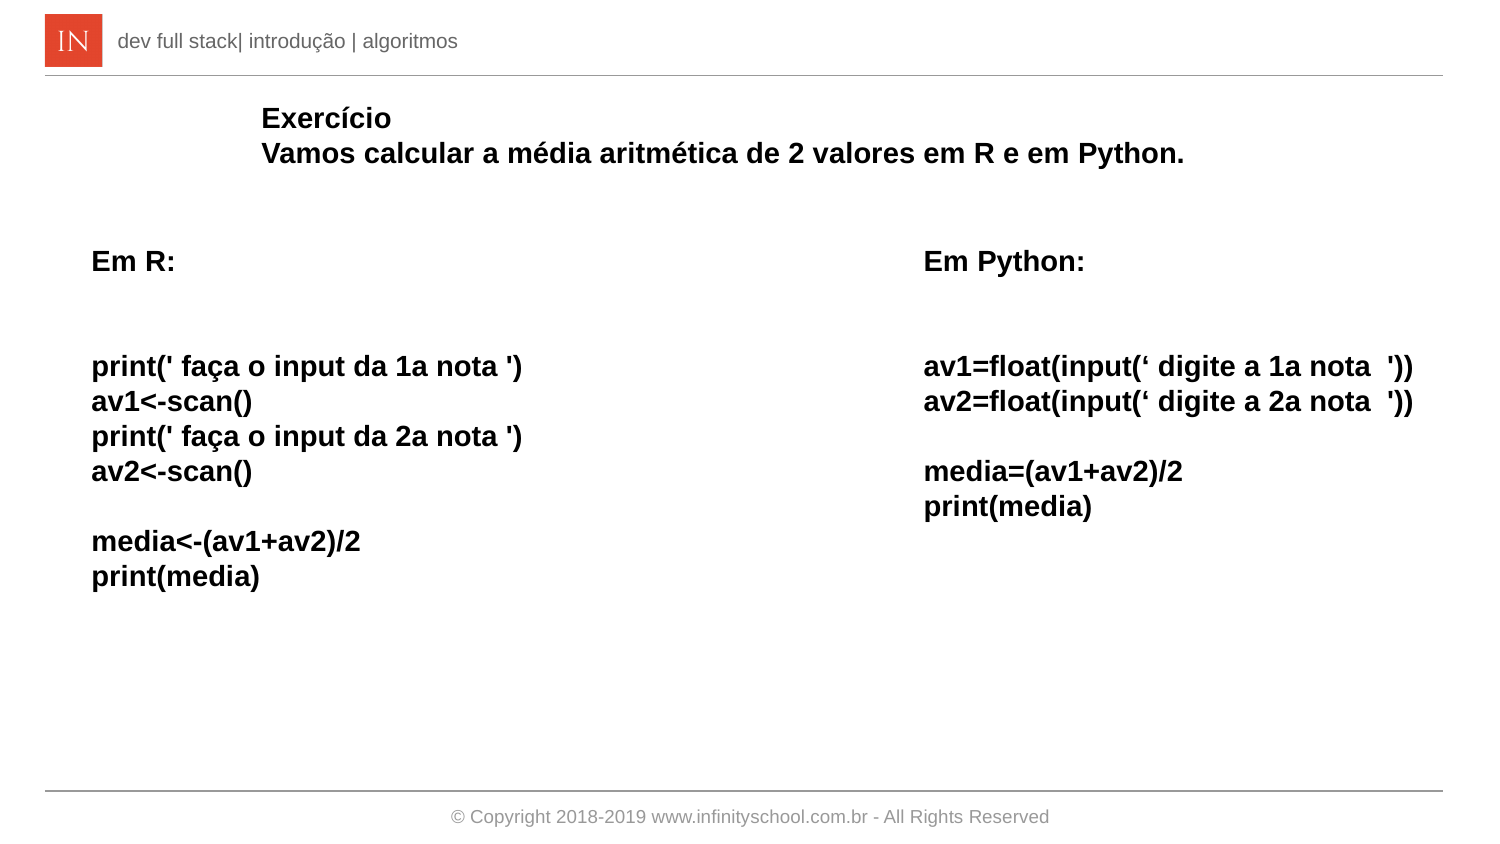

Exercício
Vamos calcular a média aritmética de 2 valores em R e em Python.

Em R:

print(' faça o input da 1a nota ')
av1<-scan()
print(' faça o input da 2a nota ')
av2<-scan()
media<-(av1+av2)/2
print(media)

Em Python:

av1=float(input(‘ digite a 1a nota  '))
av2=float(input(‘ digite a 2a nota  '))
media=(av1+av2)/2
print(media)